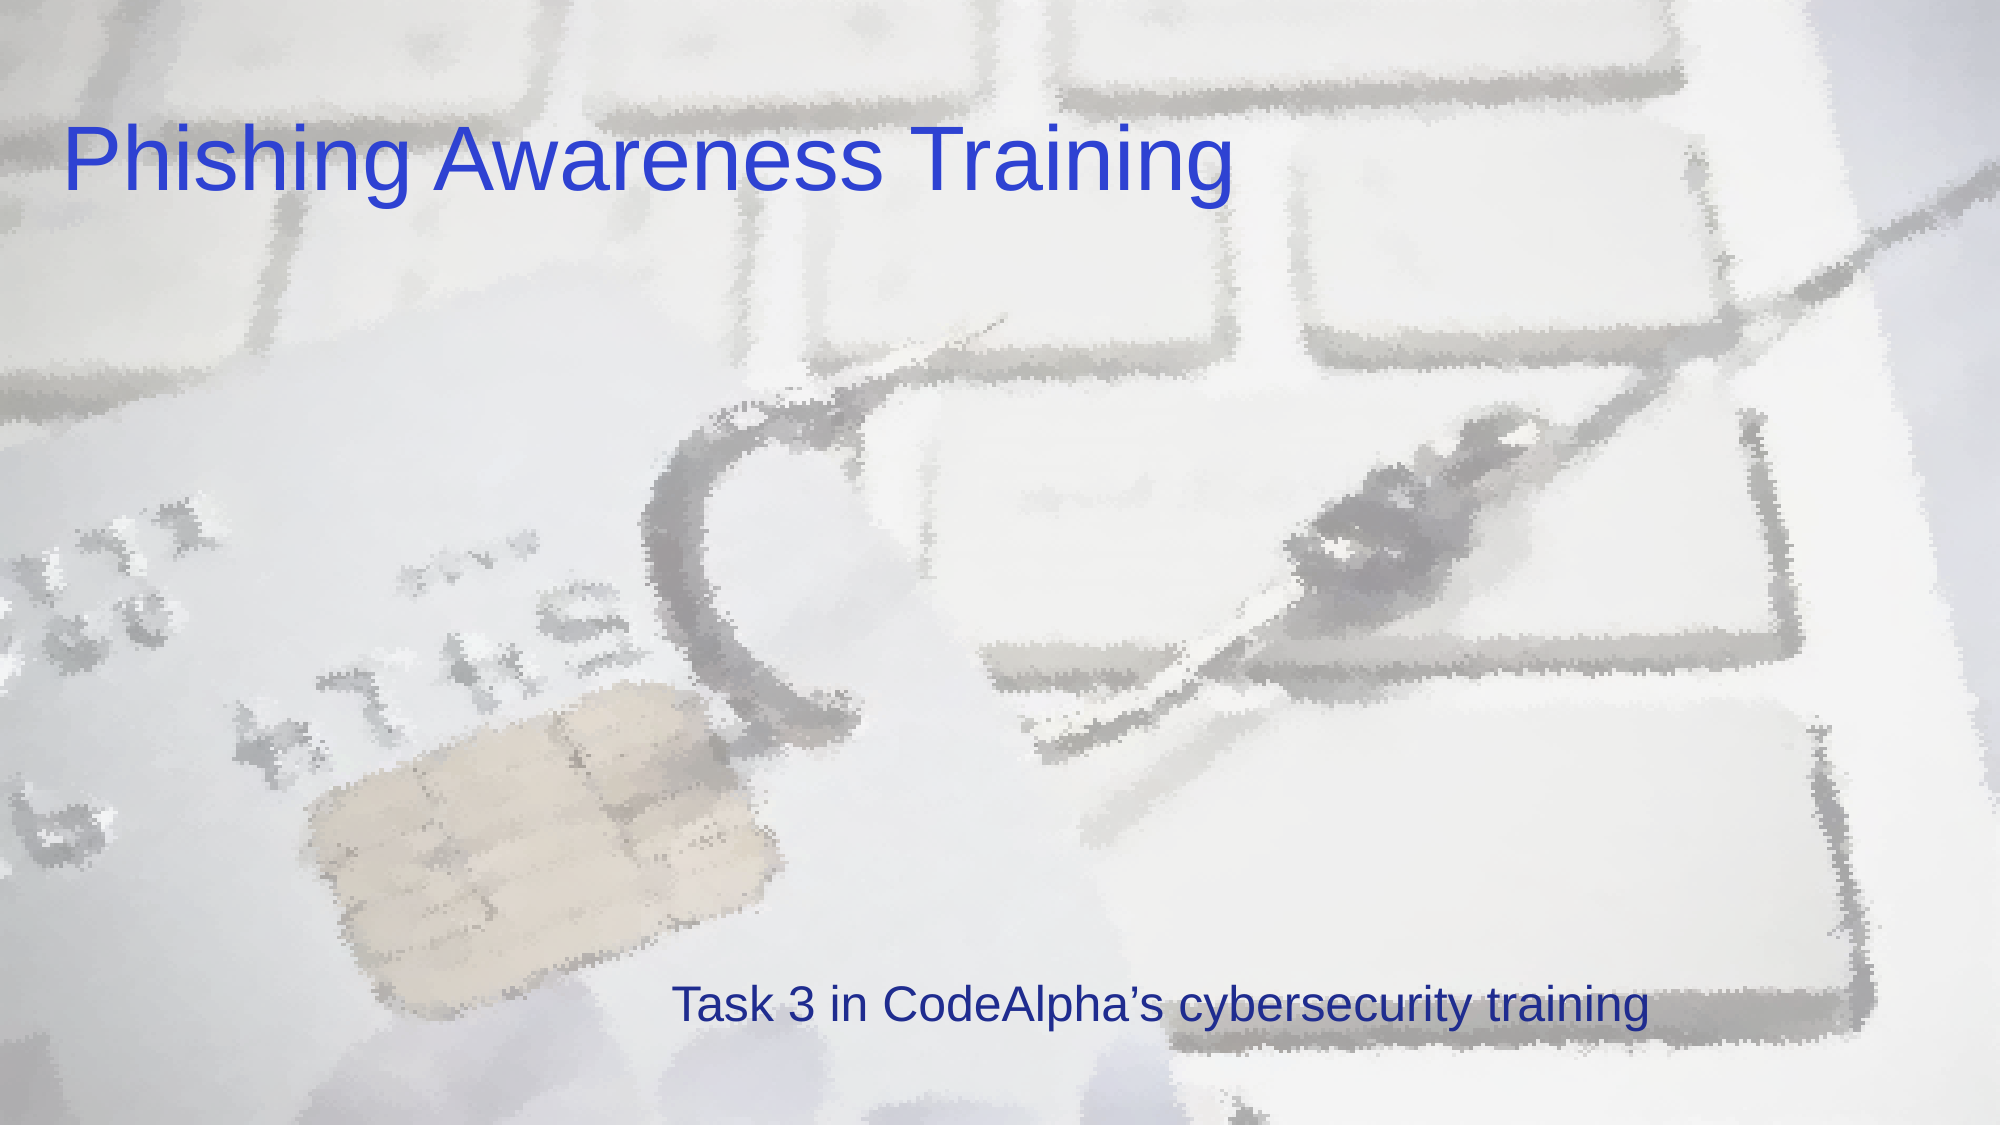

# Phishing Awareness Training
Task 3 in CodeAlpha’s cybersecurity training